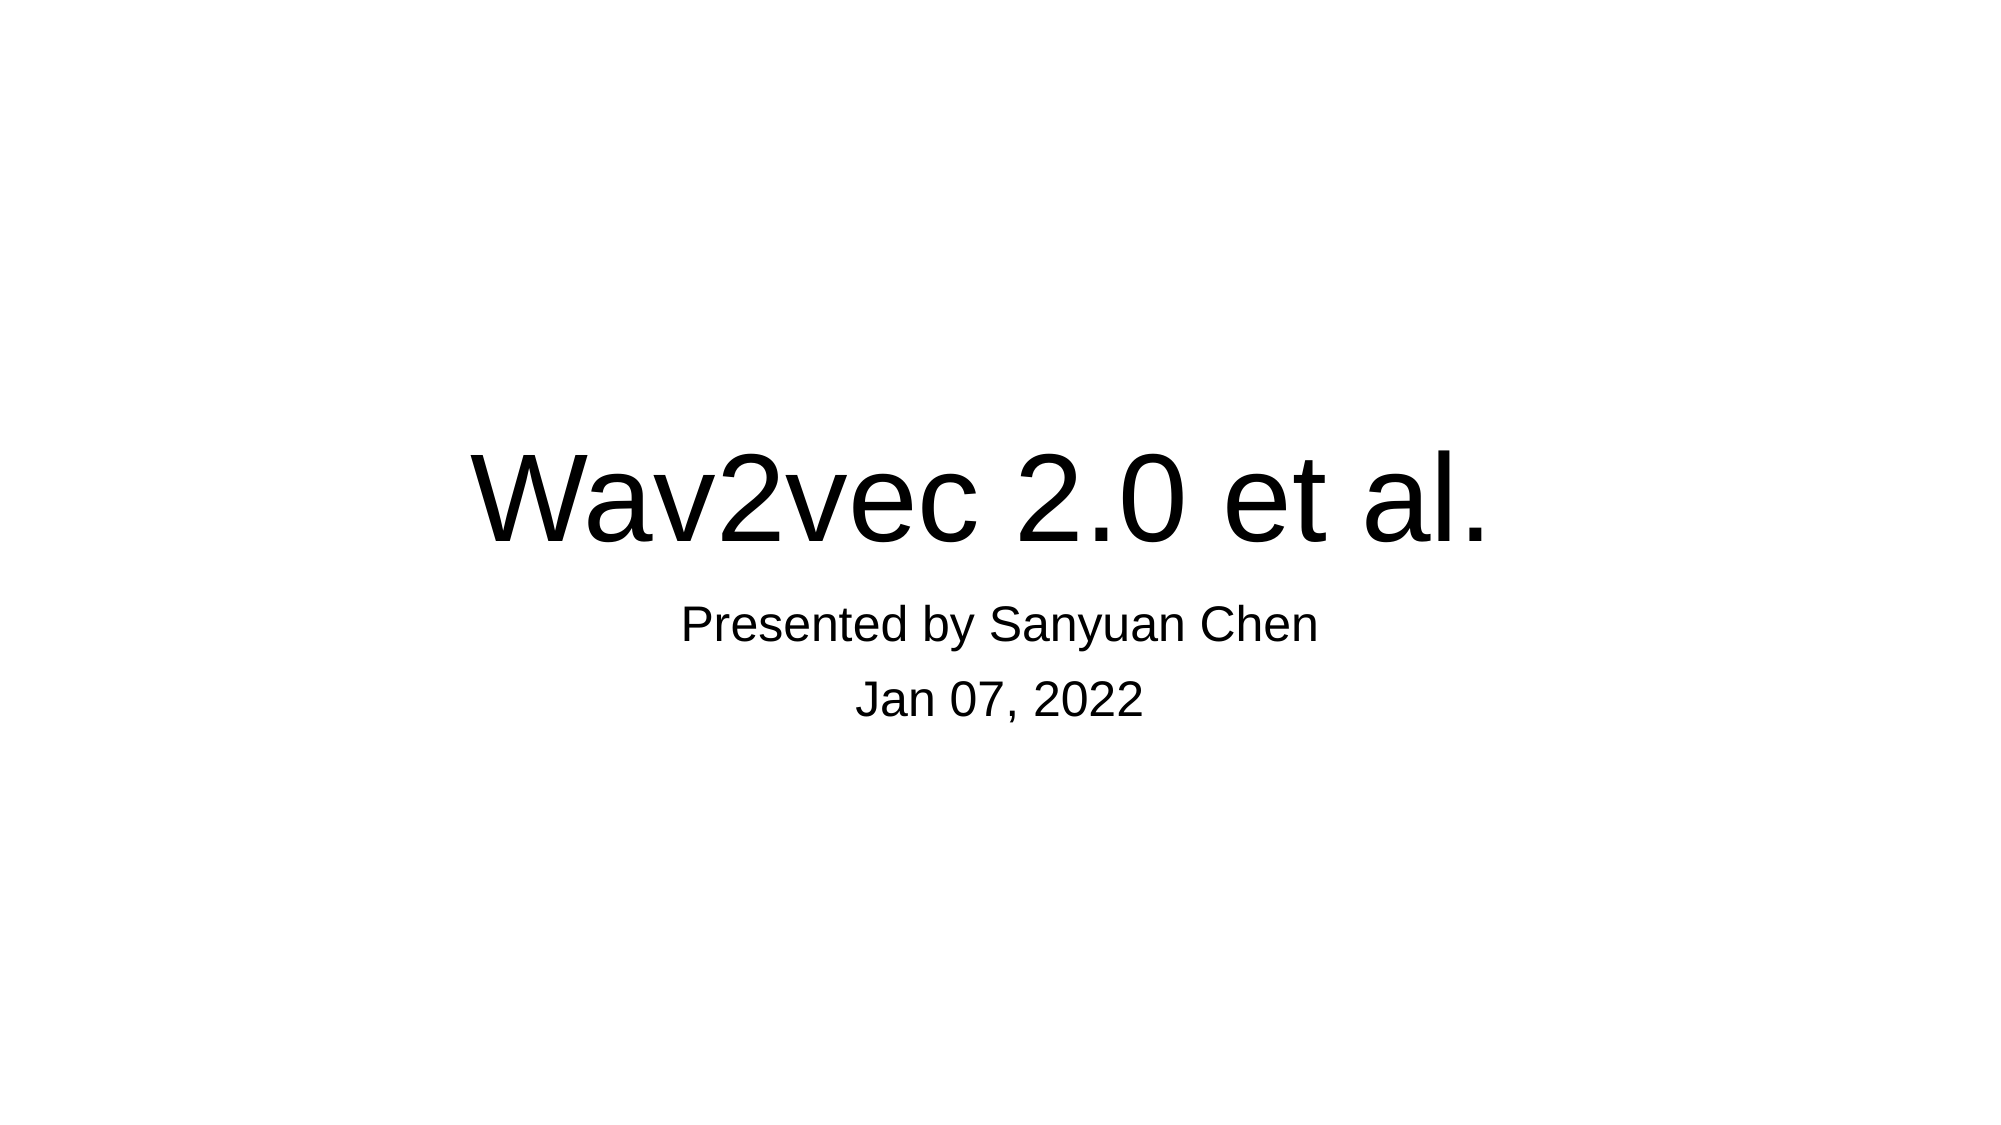

# Wav2vec 2.0 et al.
Presented by Sanyuan Chen
Jan 07, 2022